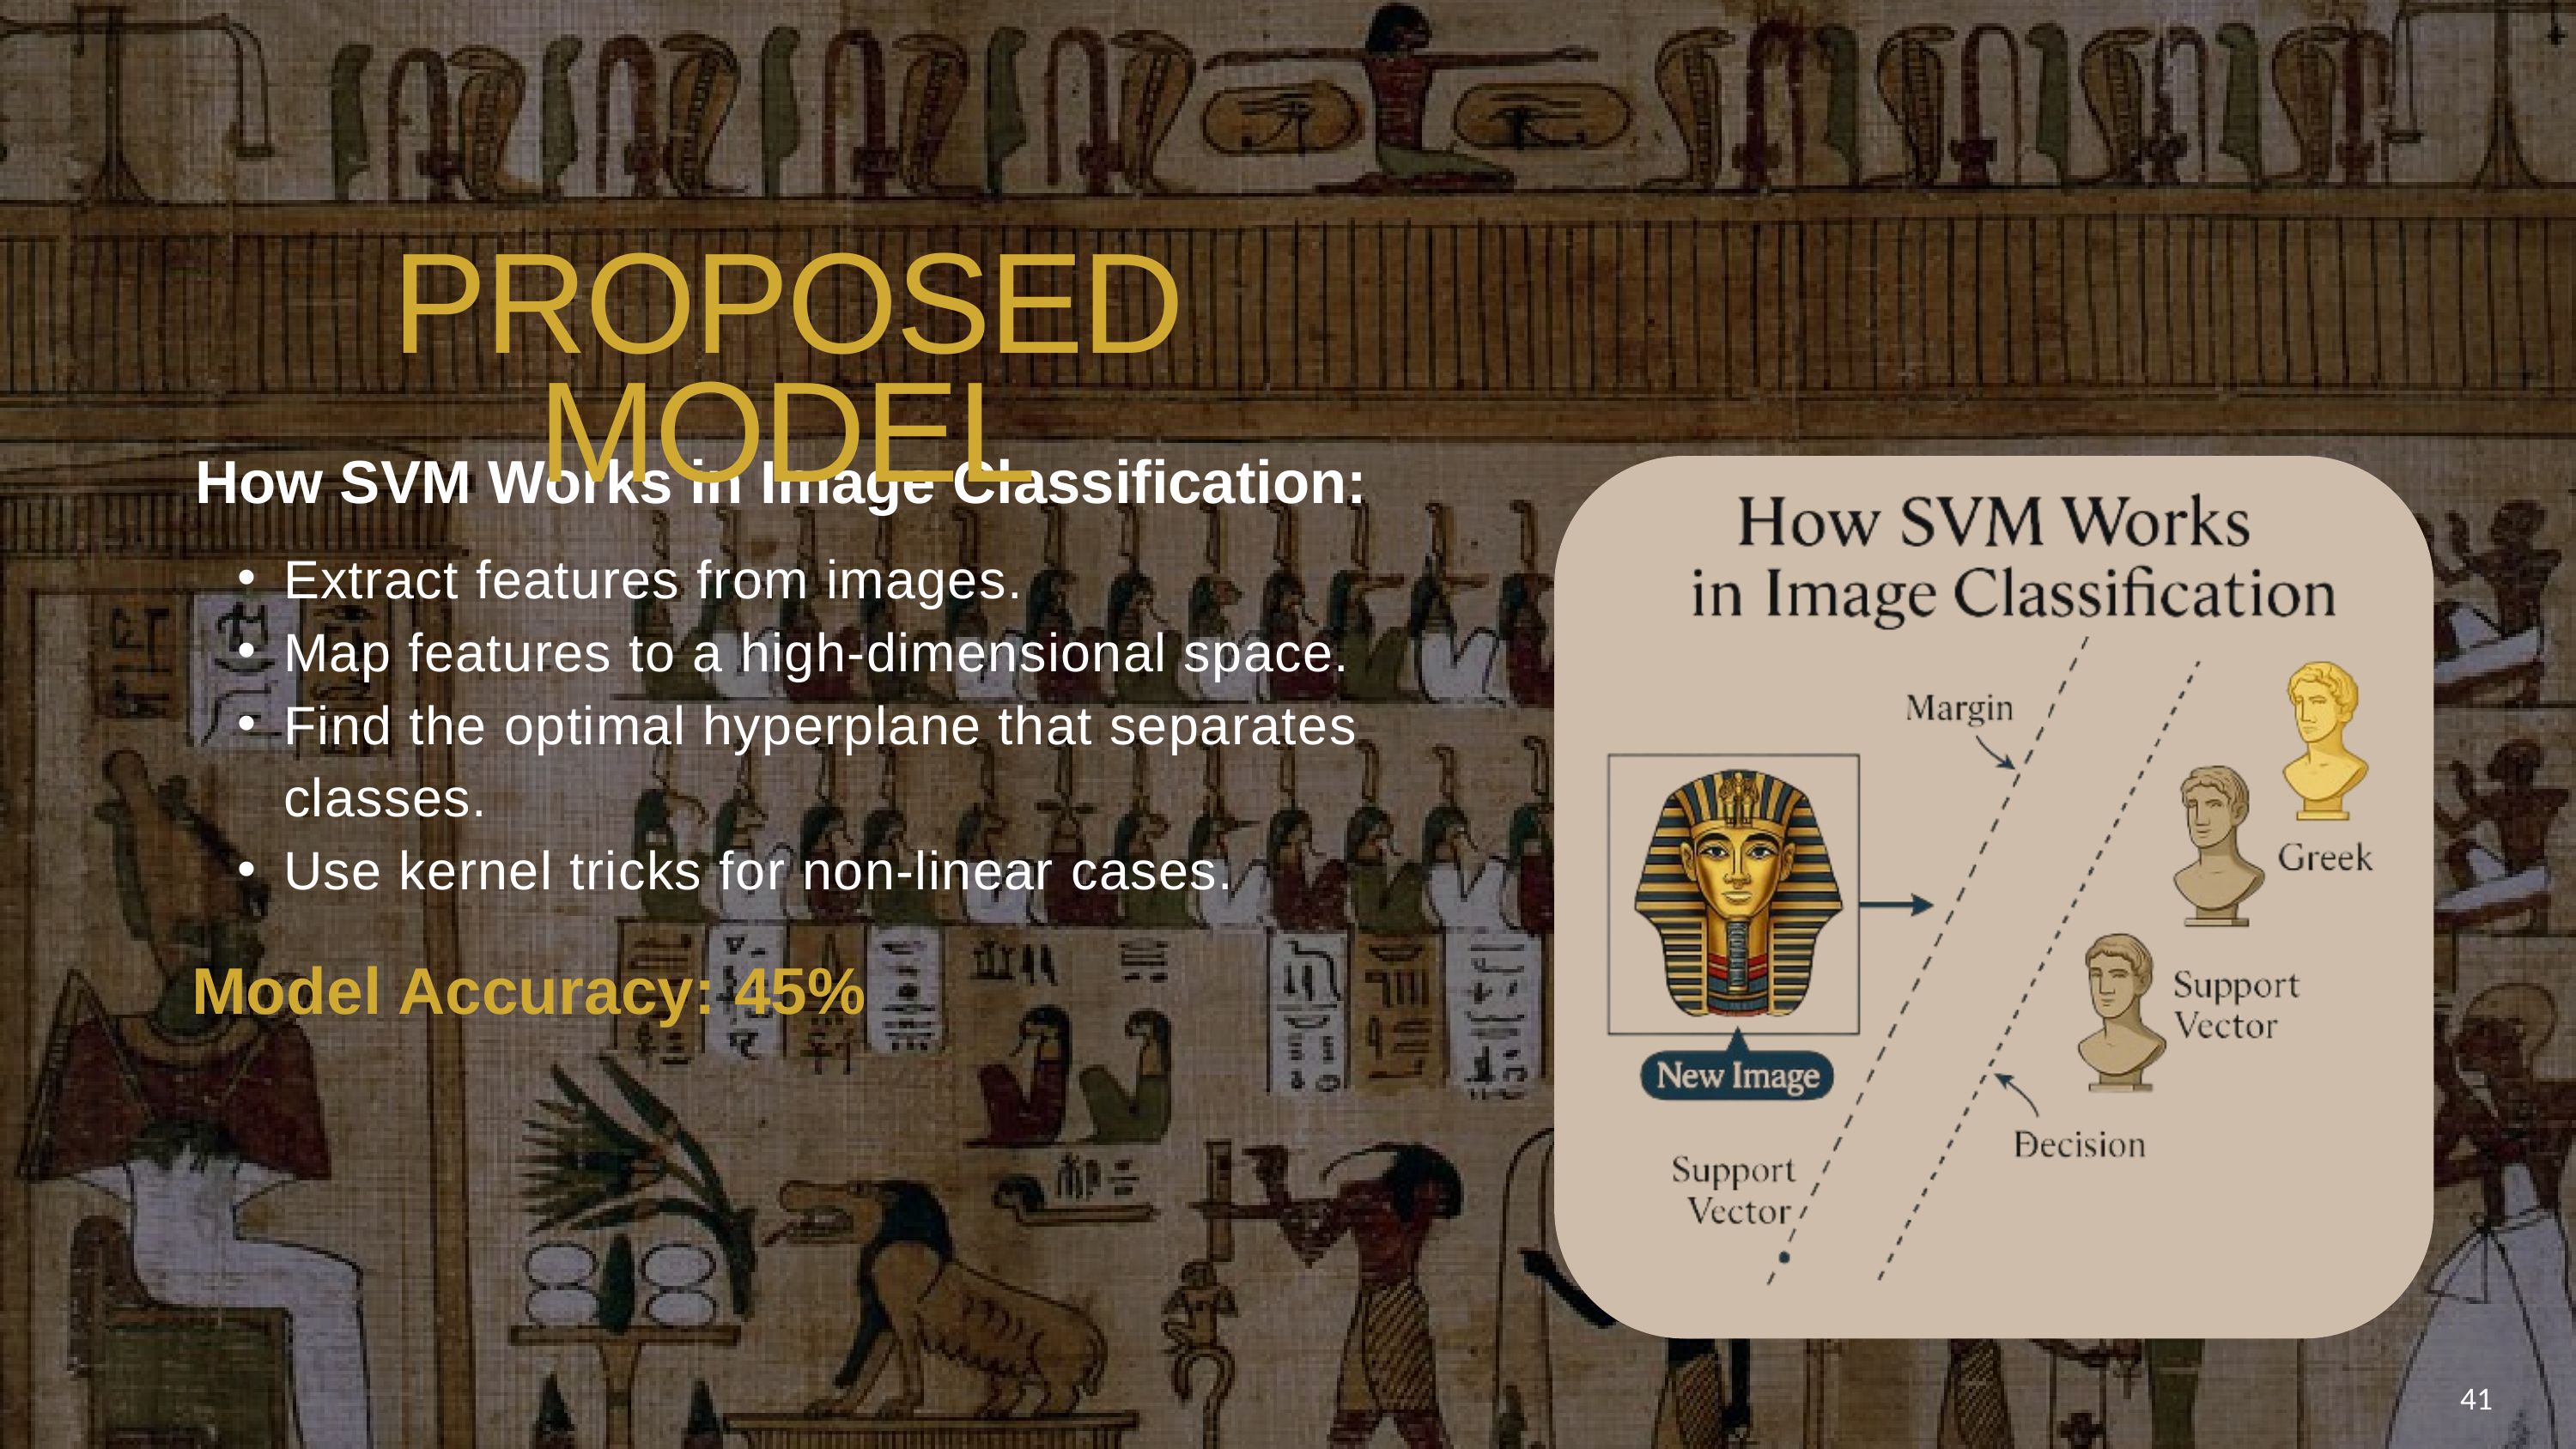

PROPOSED MODEL
How SVM Works in Image Classification:

Extract features from images.
Map features to a high-dimensional space.
Find the optimal hyperplane that separates classes.
Use kernel tricks for non-linear cases.

Model Accuracy: 45%

41